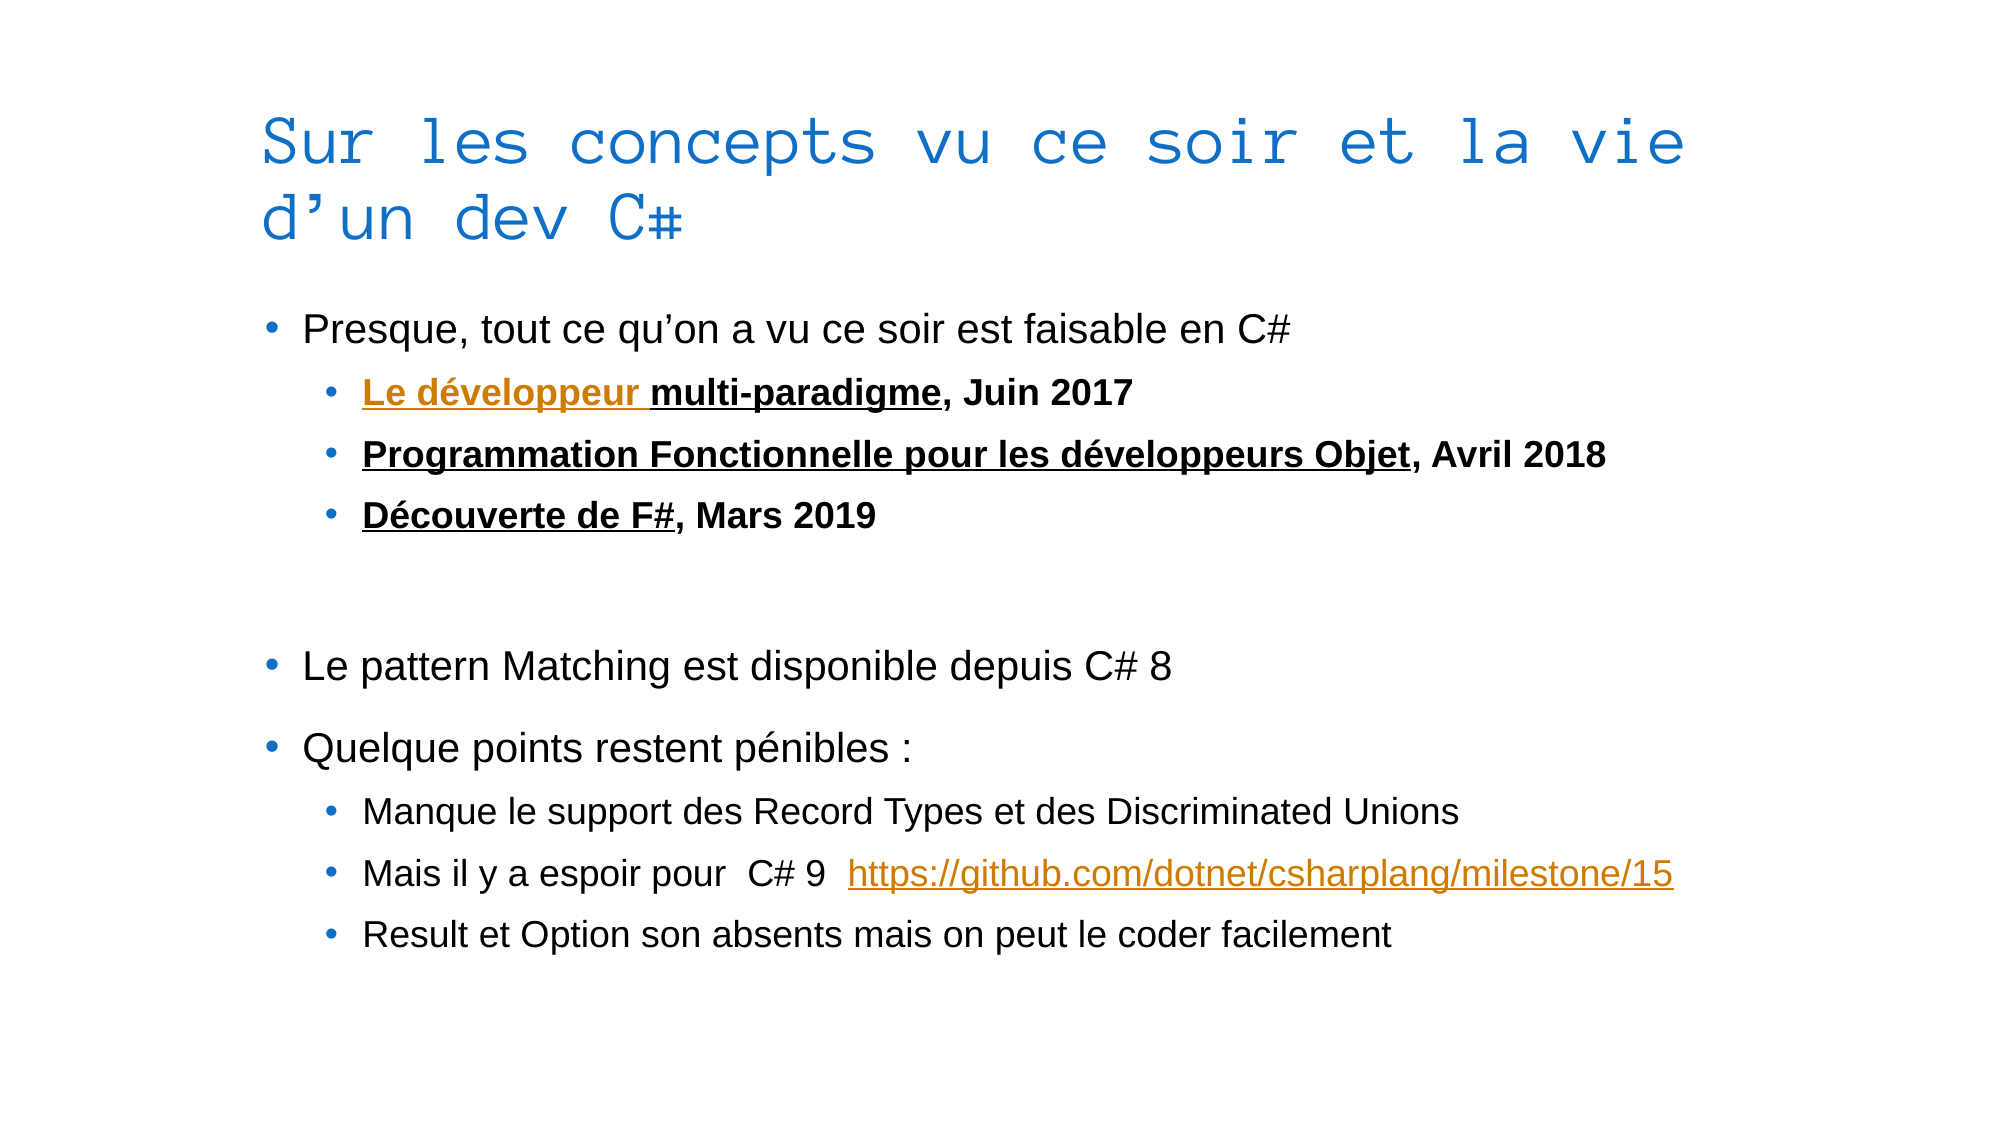

# Sur les concepts vu ce soir et la vie d’un dev C#
Presque, tout ce qu’on a vu ce soir est faisable en C#
Le développeur multi-paradigme, Juin 2017
Programmation Fonctionnelle pour les développeurs Objet, Avril 2018
Découverte de F#, Mars 2019

Le pattern Matching est disponible depuis C# 8
Quelque points restent pénibles :
Manque le support des Record Types et des Discriminated Unions
Mais il y a espoir pour  C# 9  https://github.com/dotnet/csharplang/milestone/15
Result et Option son absents mais on peut le coder facilement